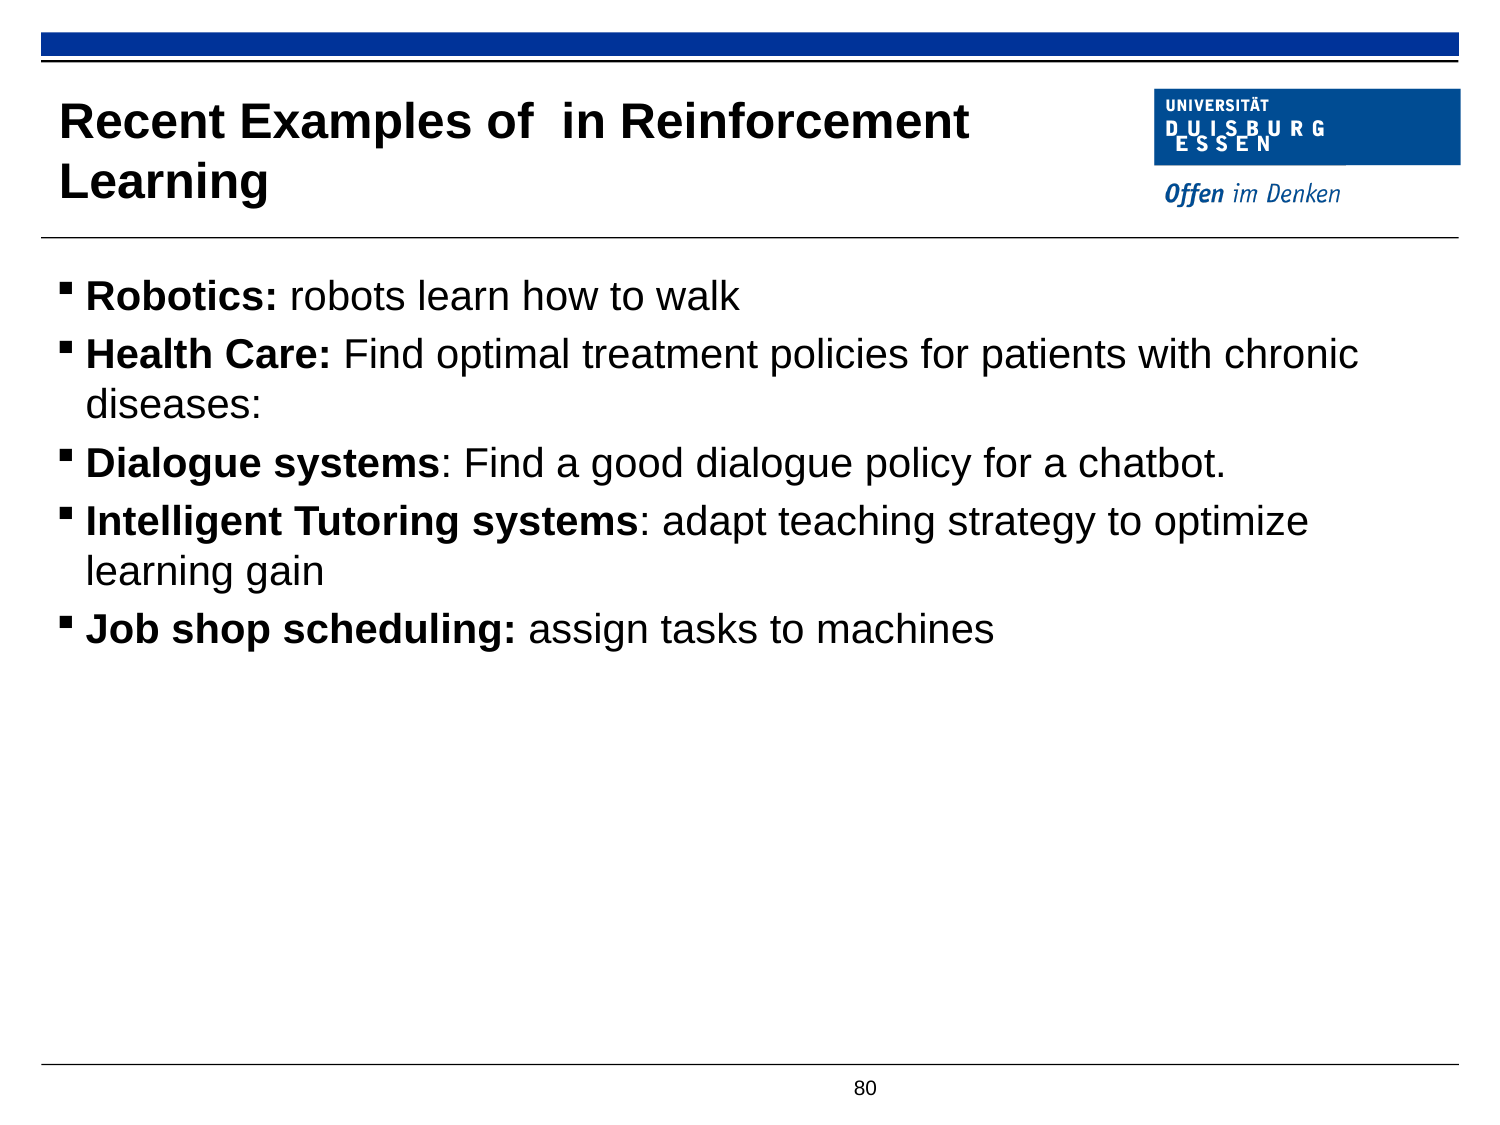

# Recent Examples of  in Reinforcement Learning
Robotics: robots learn how to walk
Health Care: Find optimal treatment policies for patients with chronic diseases:
Dialogue systems: Find a good dialogue policy for a chatbot.
Intelligent Tutoring systems: adapt teaching strategy to optimize learning gain
Job shop scheduling: assign tasks to machines